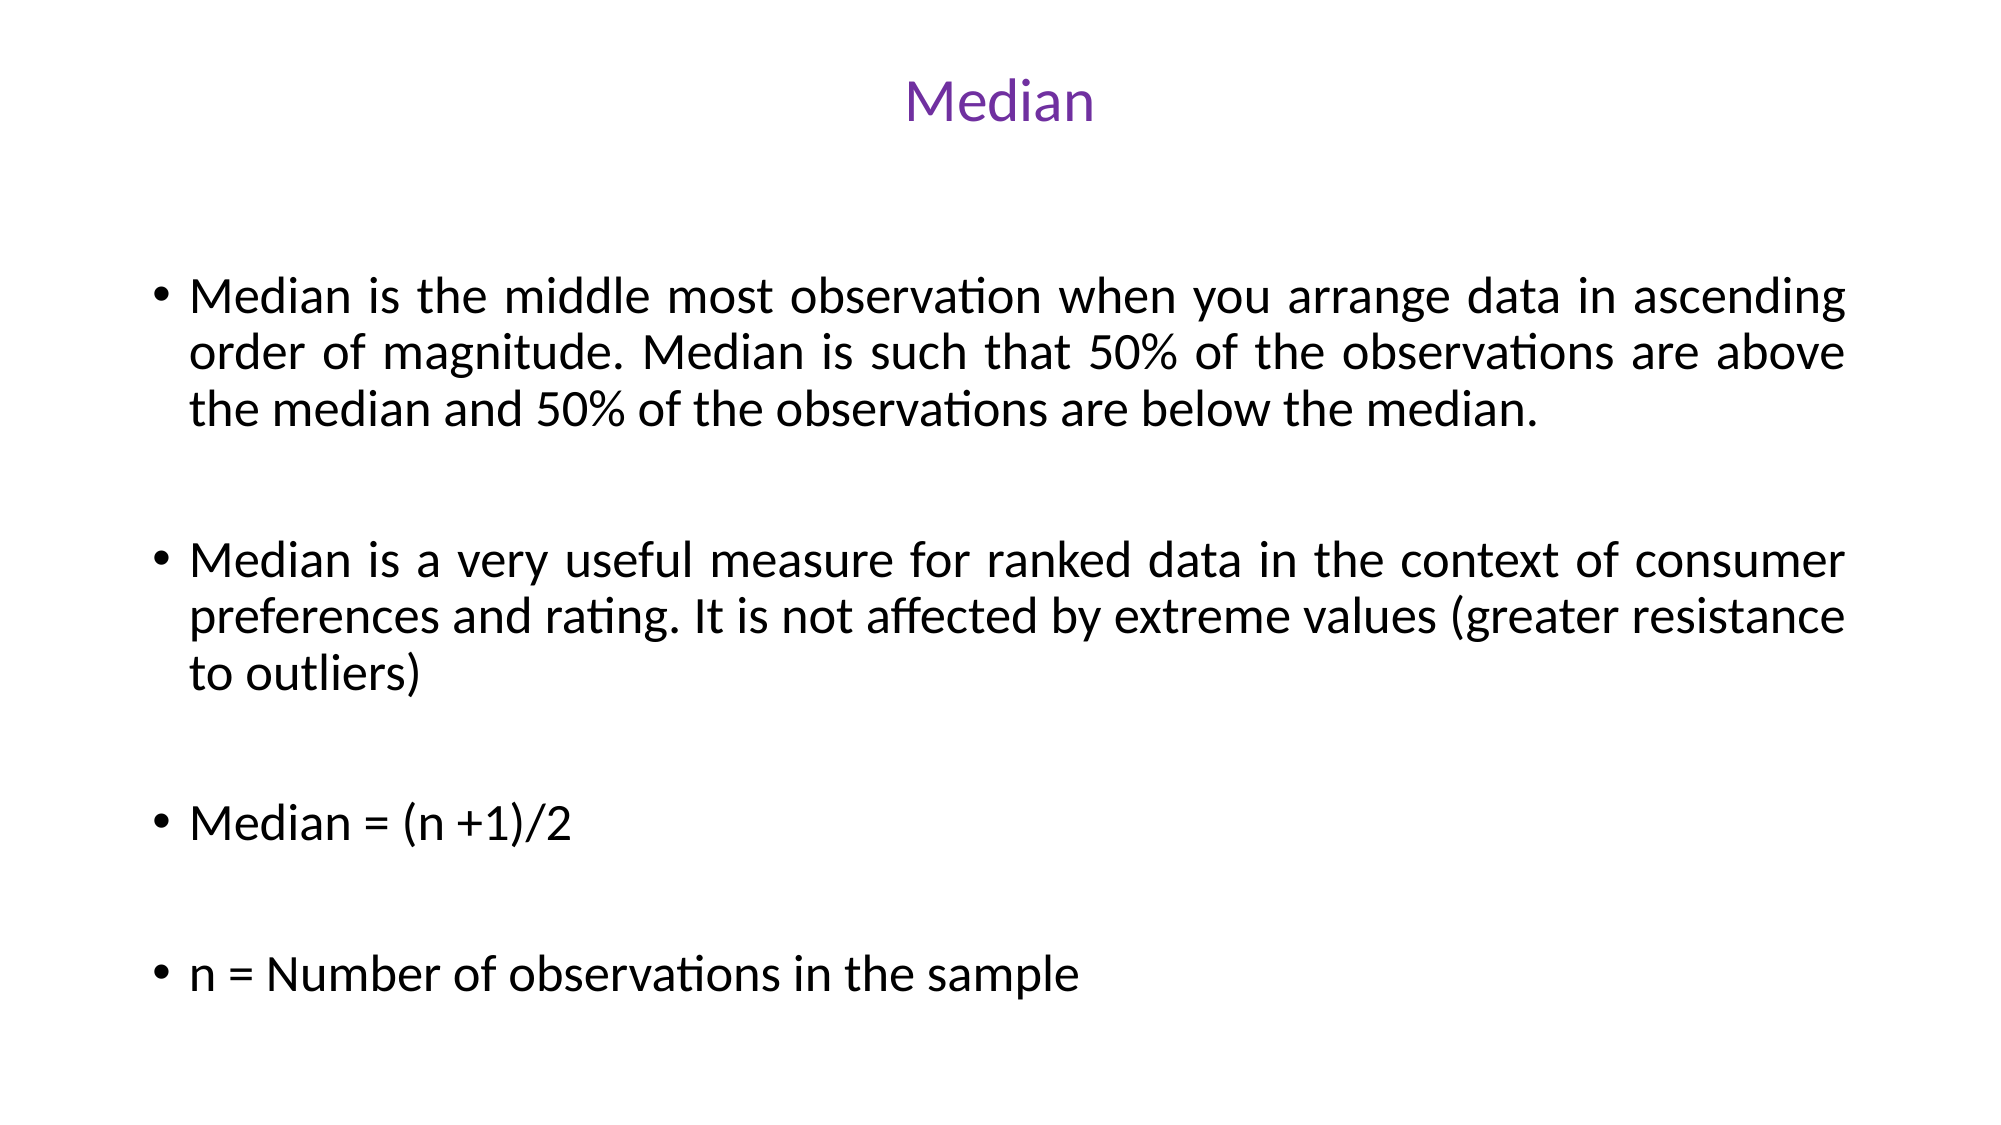

# Median

Median is the middle most observation when you arrange data in ascending order of magnitude. Median is such that 50% of the observations are above the median and 50% of the observations are below the median.

Median is a very useful measure for ranked data in the context of consumer preferences and rating. It is not affected by extreme values (greater resistance to outliers)

Median = (n +1)/2

n = Number of observations in the sample